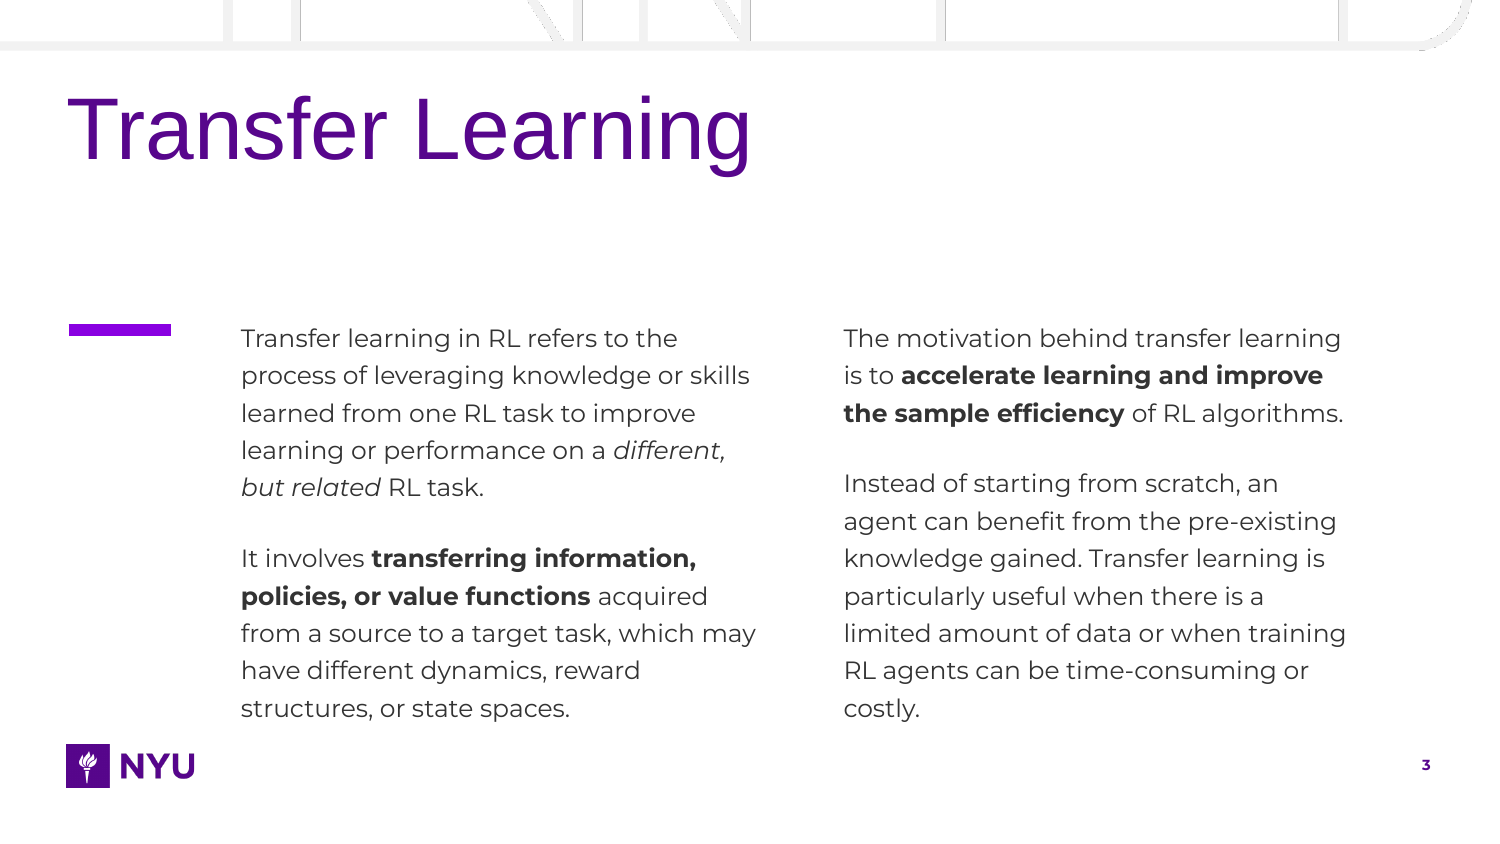

# Transfer Learning
Transfer learning in RL refers to the process of leveraging knowledge or skills learned from one RL task to improve learning or performance on a different, but related RL task.
It involves transferring information, policies, or value functions acquired from a source to a target task, which may have different dynamics, reward structures, or state spaces.
The motivation behind transfer learning is to accelerate learning and improve the sample efficiency of RL algorithms.
Instead of starting from scratch, an agent can benefit from the pre-existing knowledge gained. Transfer learning is particularly useful when there is a limited amount of data or when training RL agents can be time-consuming or costly.